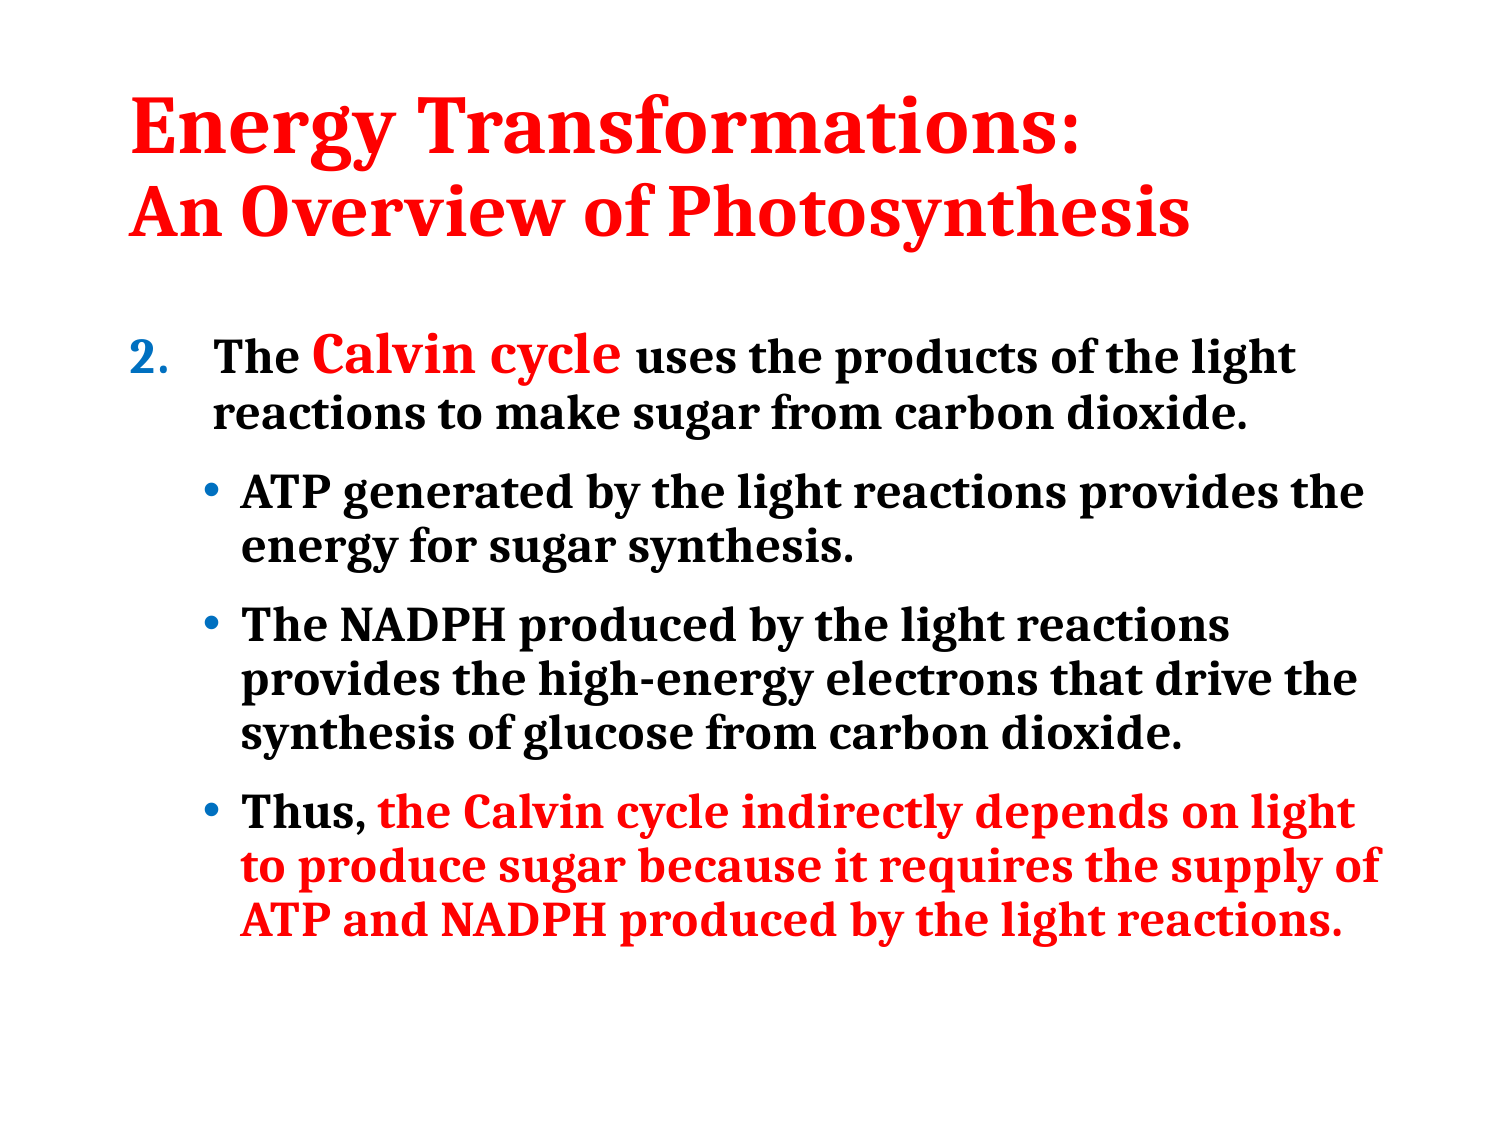

# Energy Transformations: An Overview of Photosynthesis
The Calvin cycle uses the products of the light reactions to make sugar from carbon dioxide.
ATP generated by the light reactions provides the energy for sugar synthesis.
The NADPH produced by the light reactions provides the high-energy electrons that drive the synthesis of glucose from carbon dioxide.
Thus, the Calvin cycle indirectly depends on light to produce sugar because it requires the supply of ATP and NADPH produced by the light reactions.